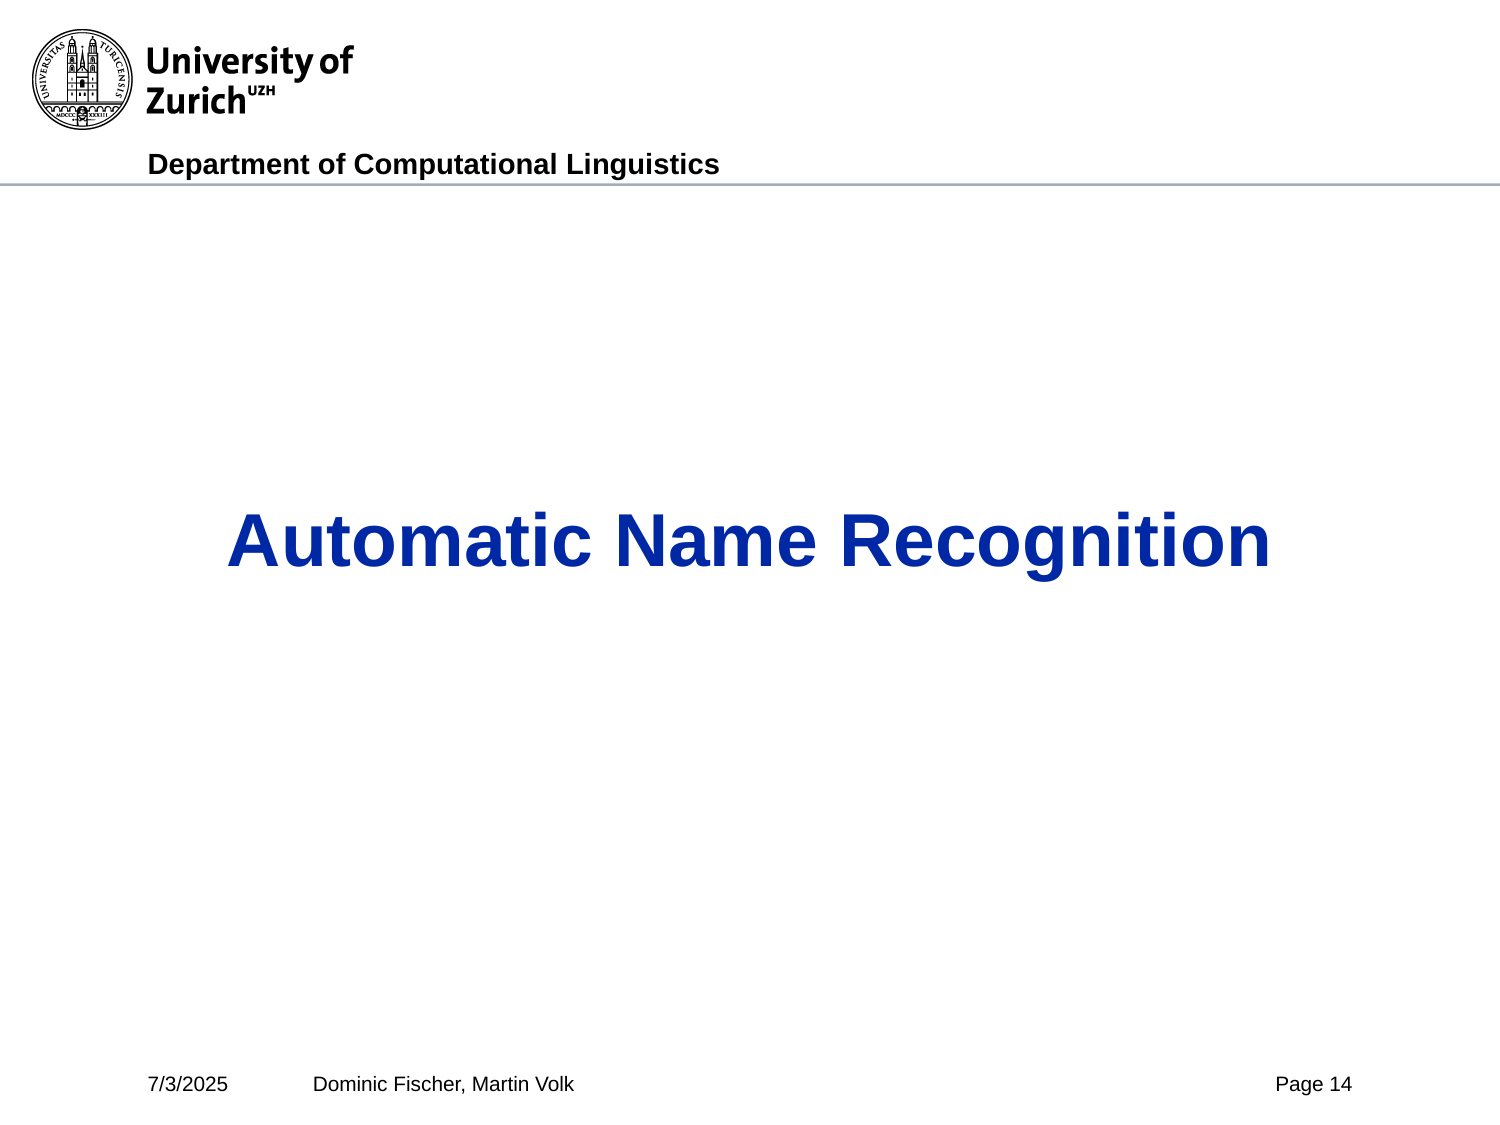

# Automatic Name Recognition
7/3/2025
Dominic Fischer, Martin Volk
Page 14